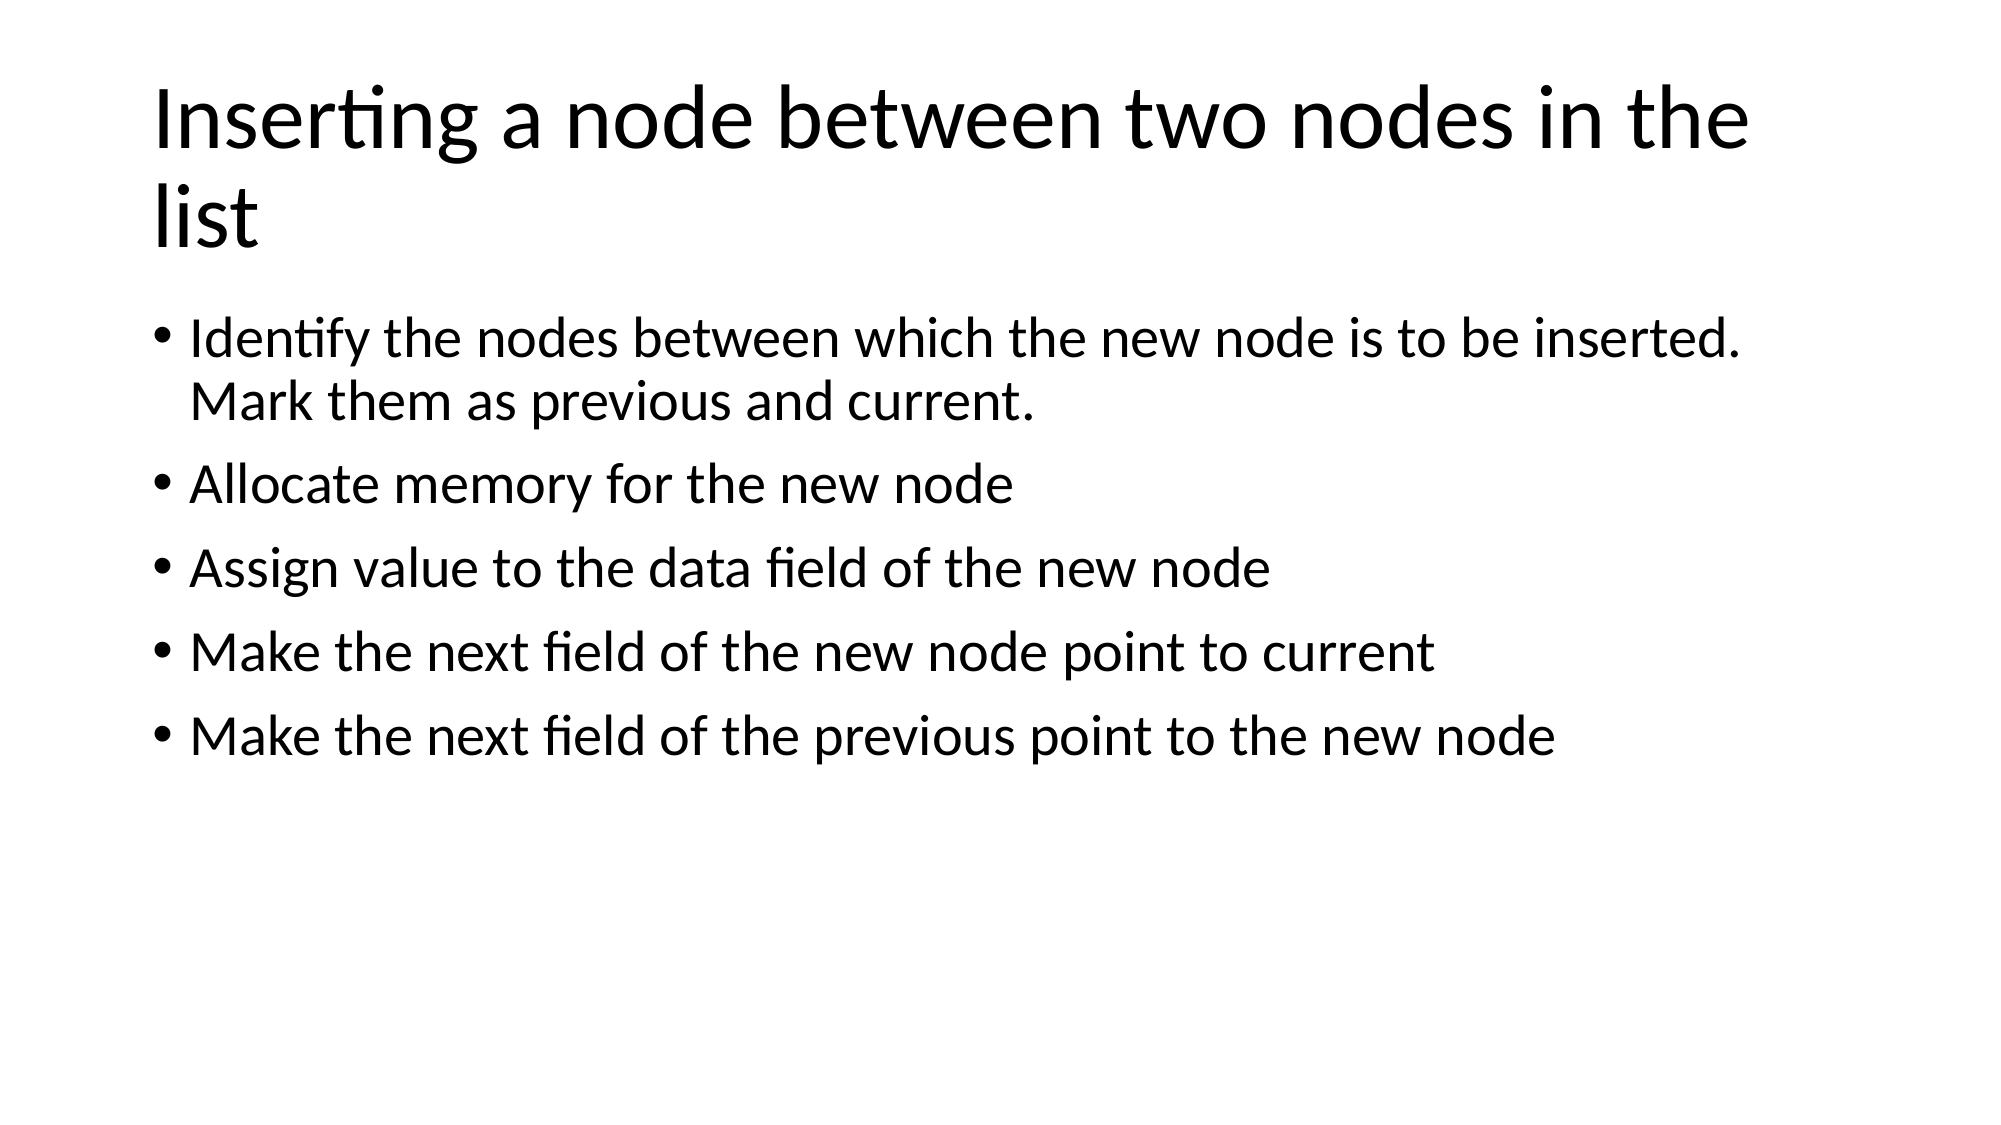

# Inserting a node between two nodes in the list
Identify the nodes between which the new node is to be inserted. Mark them as previous and current.
Allocate memory for the new node
Assign value to the data field of the new node
Make the next field of the new node point to current
Make the next field of the previous point to the new node